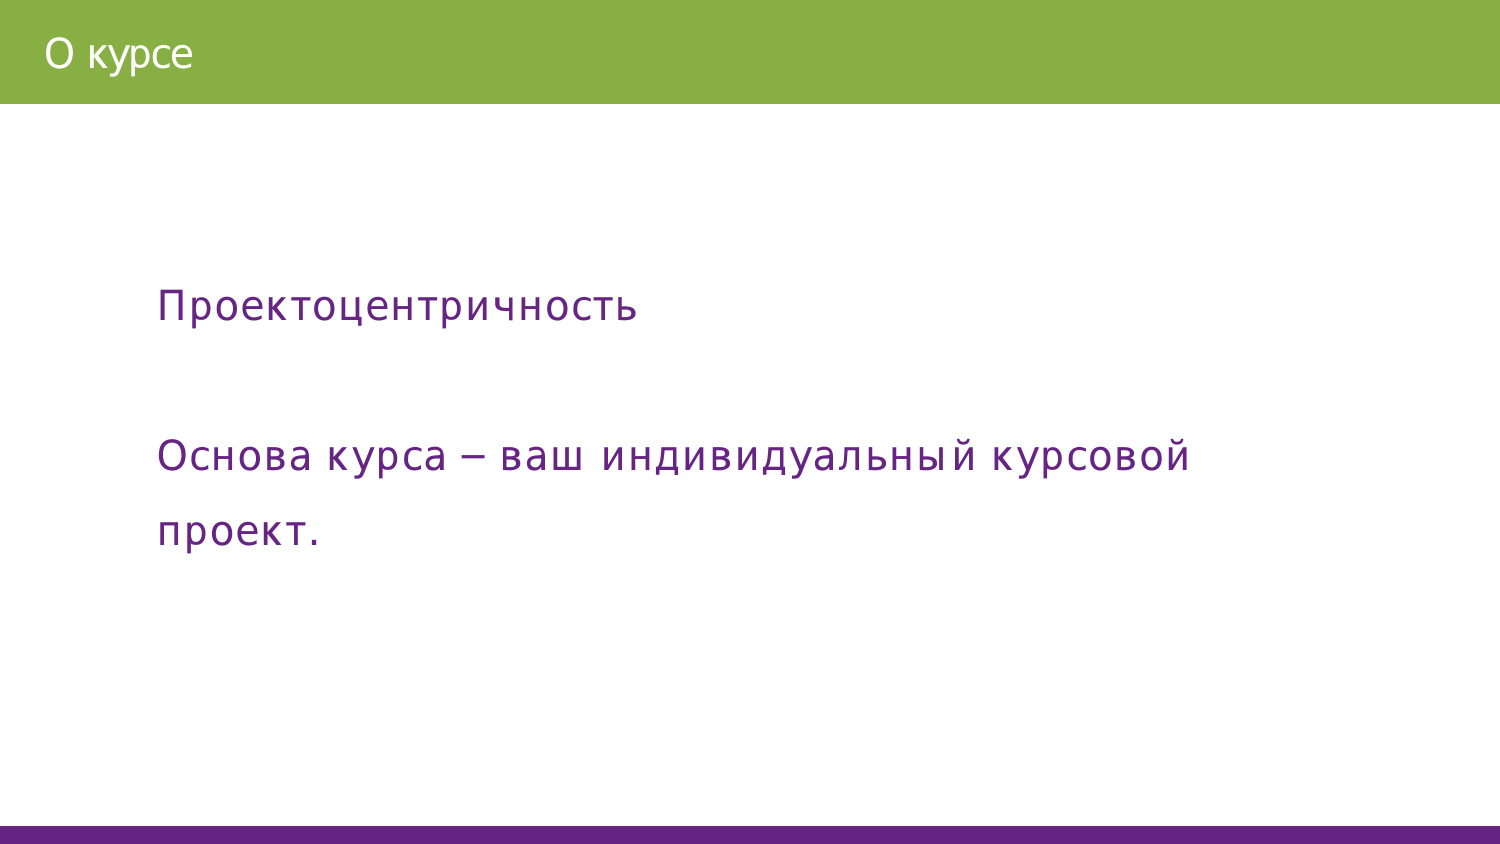

О курсе
# Проектоцентричность Основа курса – ваш индивидуальный курсовой проект.